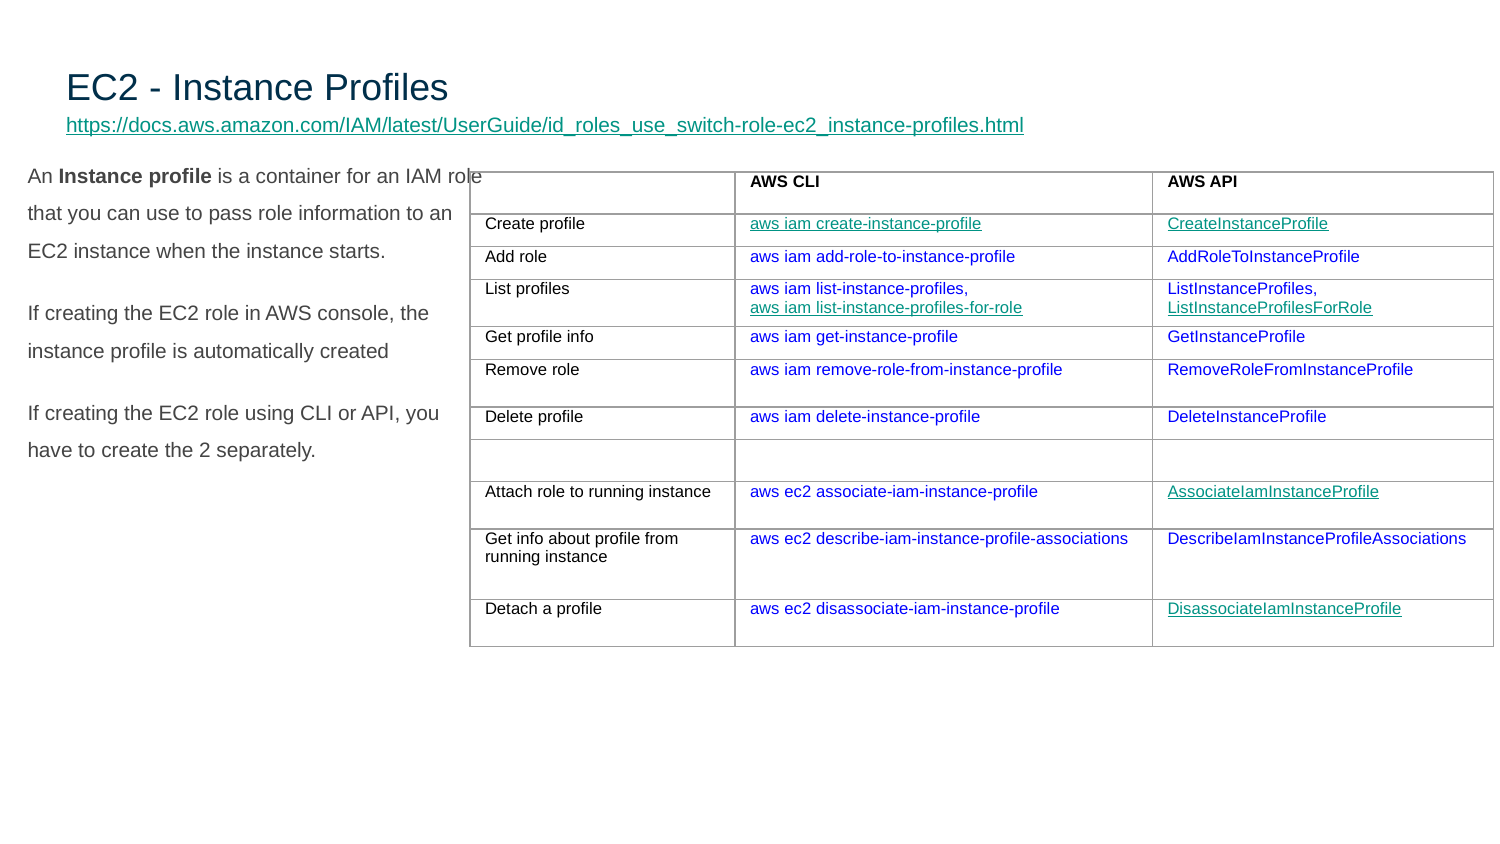

EC2 - Instance Profiles
https://docs.aws.amazon.com/IAM/latest/UserGuide/id_roles_use_switch-role-ec2_instance-profiles.html
An Instance profile is a container for an IAM role that you can use to pass role information to an EC2 instance when the instance starts.
If creating the EC2 role in AWS console, the instance profile is automatically created
If creating the EC2 role using CLI or API, you have to create the 2 separately.

|  | AWS CLI | AWS API |
| --- | --- | --- |
| Create profile | aws iam create-instance-profile | CreateInstanceProfile |
| Add role | aws iam add-role-to-instance-profile | AddRoleToInstanceProfile |
| List profiles | aws iam list-instance-profiles, aws iam list-instance-profiles-for-role | ListInstanceProfiles, ListInstanceProfilesForRole |
| Get profile info | aws iam get-instance-profile | GetInstanceProfile |
| Remove role | aws iam remove-role-from-instance-profile | RemoveRoleFromInstanceProfile |
| Delete profile | aws iam delete-instance-profile | DeleteInstanceProfile |
|  |  |  |
| Attach role to running instance | aws ec2 associate-iam-instance-profile | AssociateIamInstanceProfile |
| Get info about profile from running instance | aws ec2 describe-iam-instance-profile-associations | DescribeIamInstanceProfileAssociations |
| Detach a profile | aws ec2 disassociate-iam-instance-profile | DisassociateIamInstanceProfile |